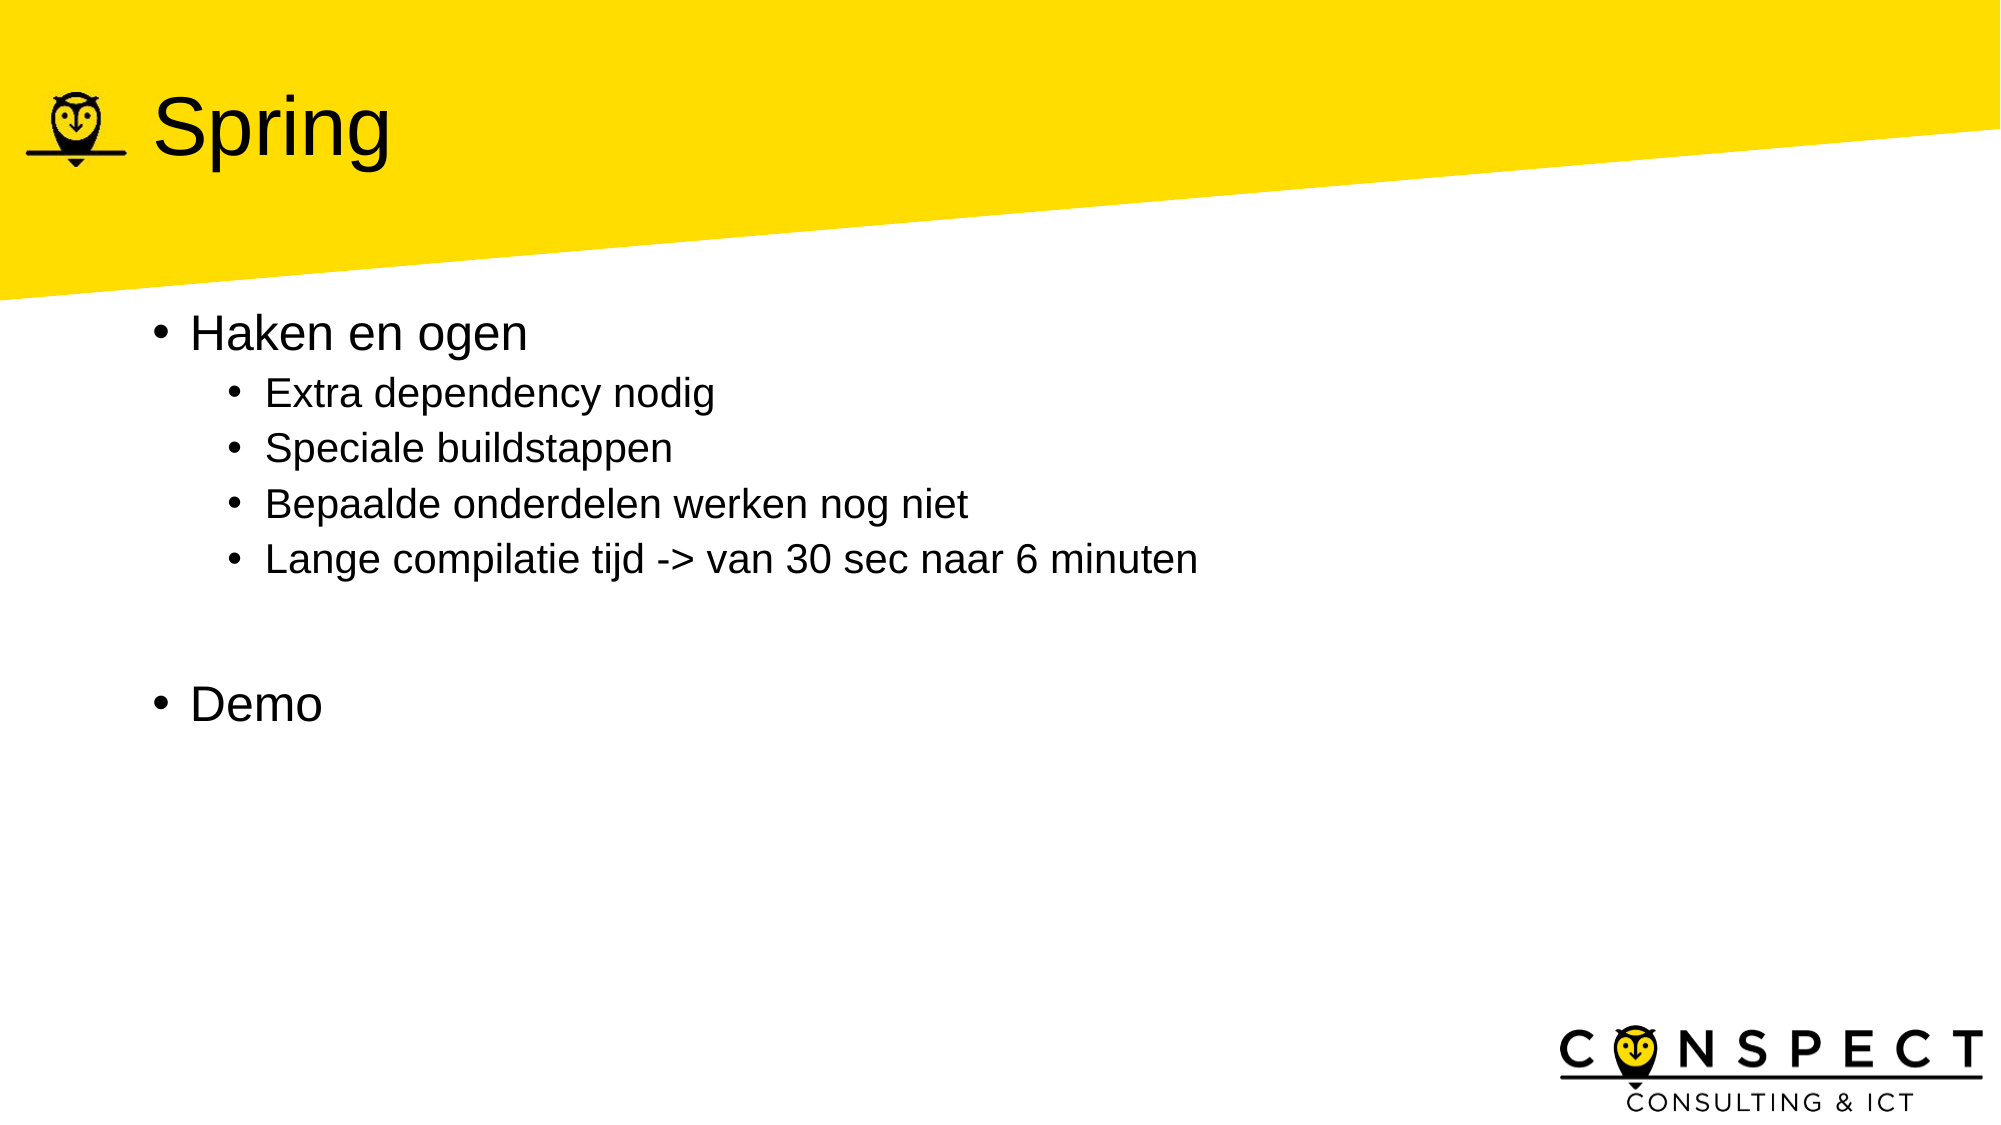

# Spring
Haken en ogen
Extra dependency nodig
Speciale buildstappen
Bepaalde onderdelen werken nog niet
Lange compilatie tijd -> van 30 sec naar 6 minuten

Demo